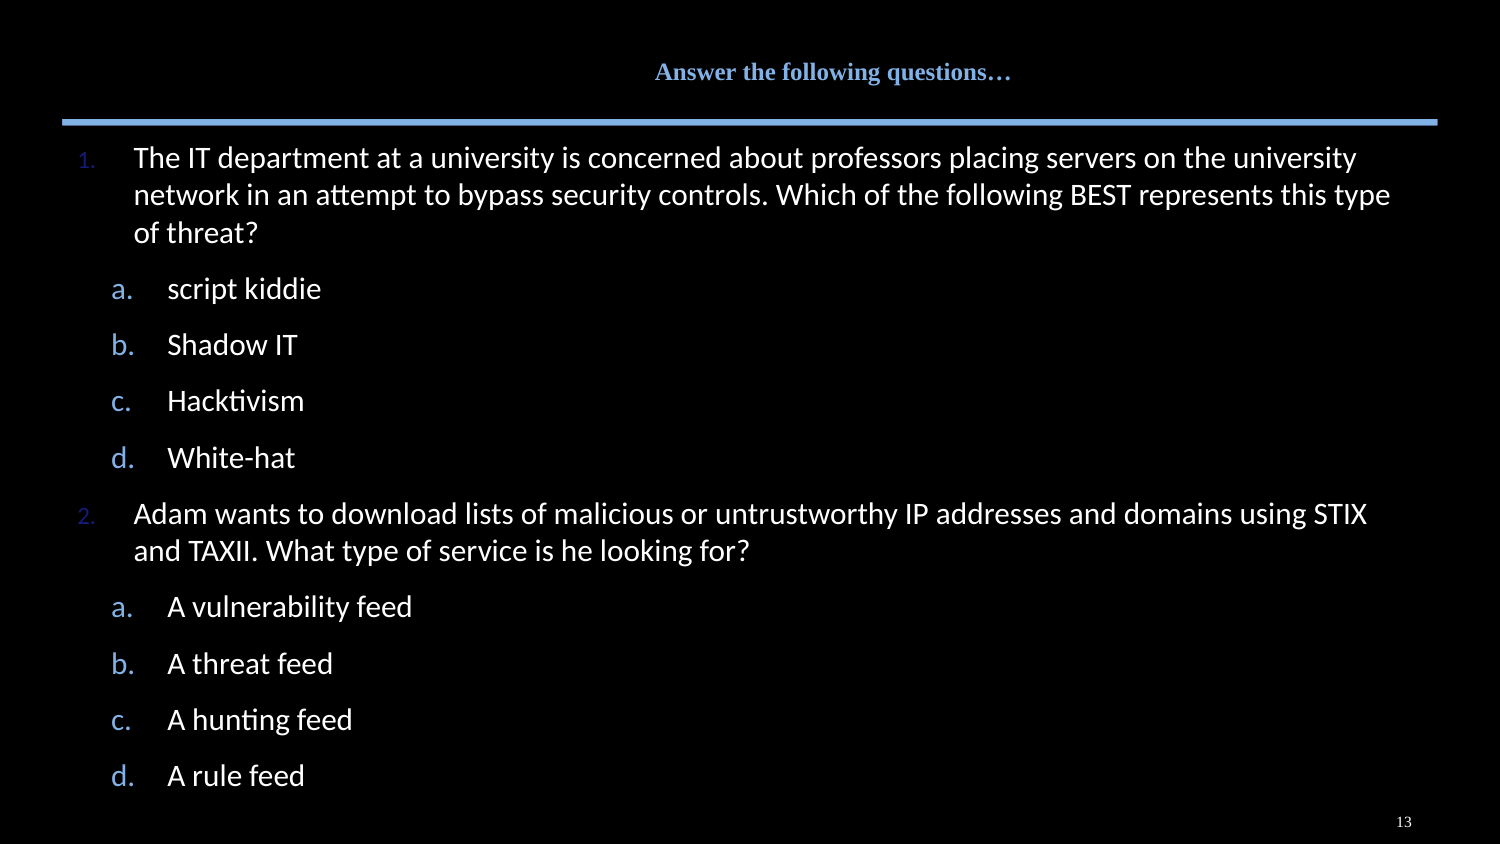

# Answer the following questions…
The IT department at a university is concerned about professors placing servers on the university network in an attempt to bypass security controls. Which of the following BEST represents this type of threat?
script kiddie
Shadow IT
Hacktivism
White-hat
Adam wants to download lists of malicious or untrustworthy IP addresses and domains using STIX and TAXII. What type of service is he looking for?
A vulnerability feed
A threat feed
A hunting feed
A rule feed

13